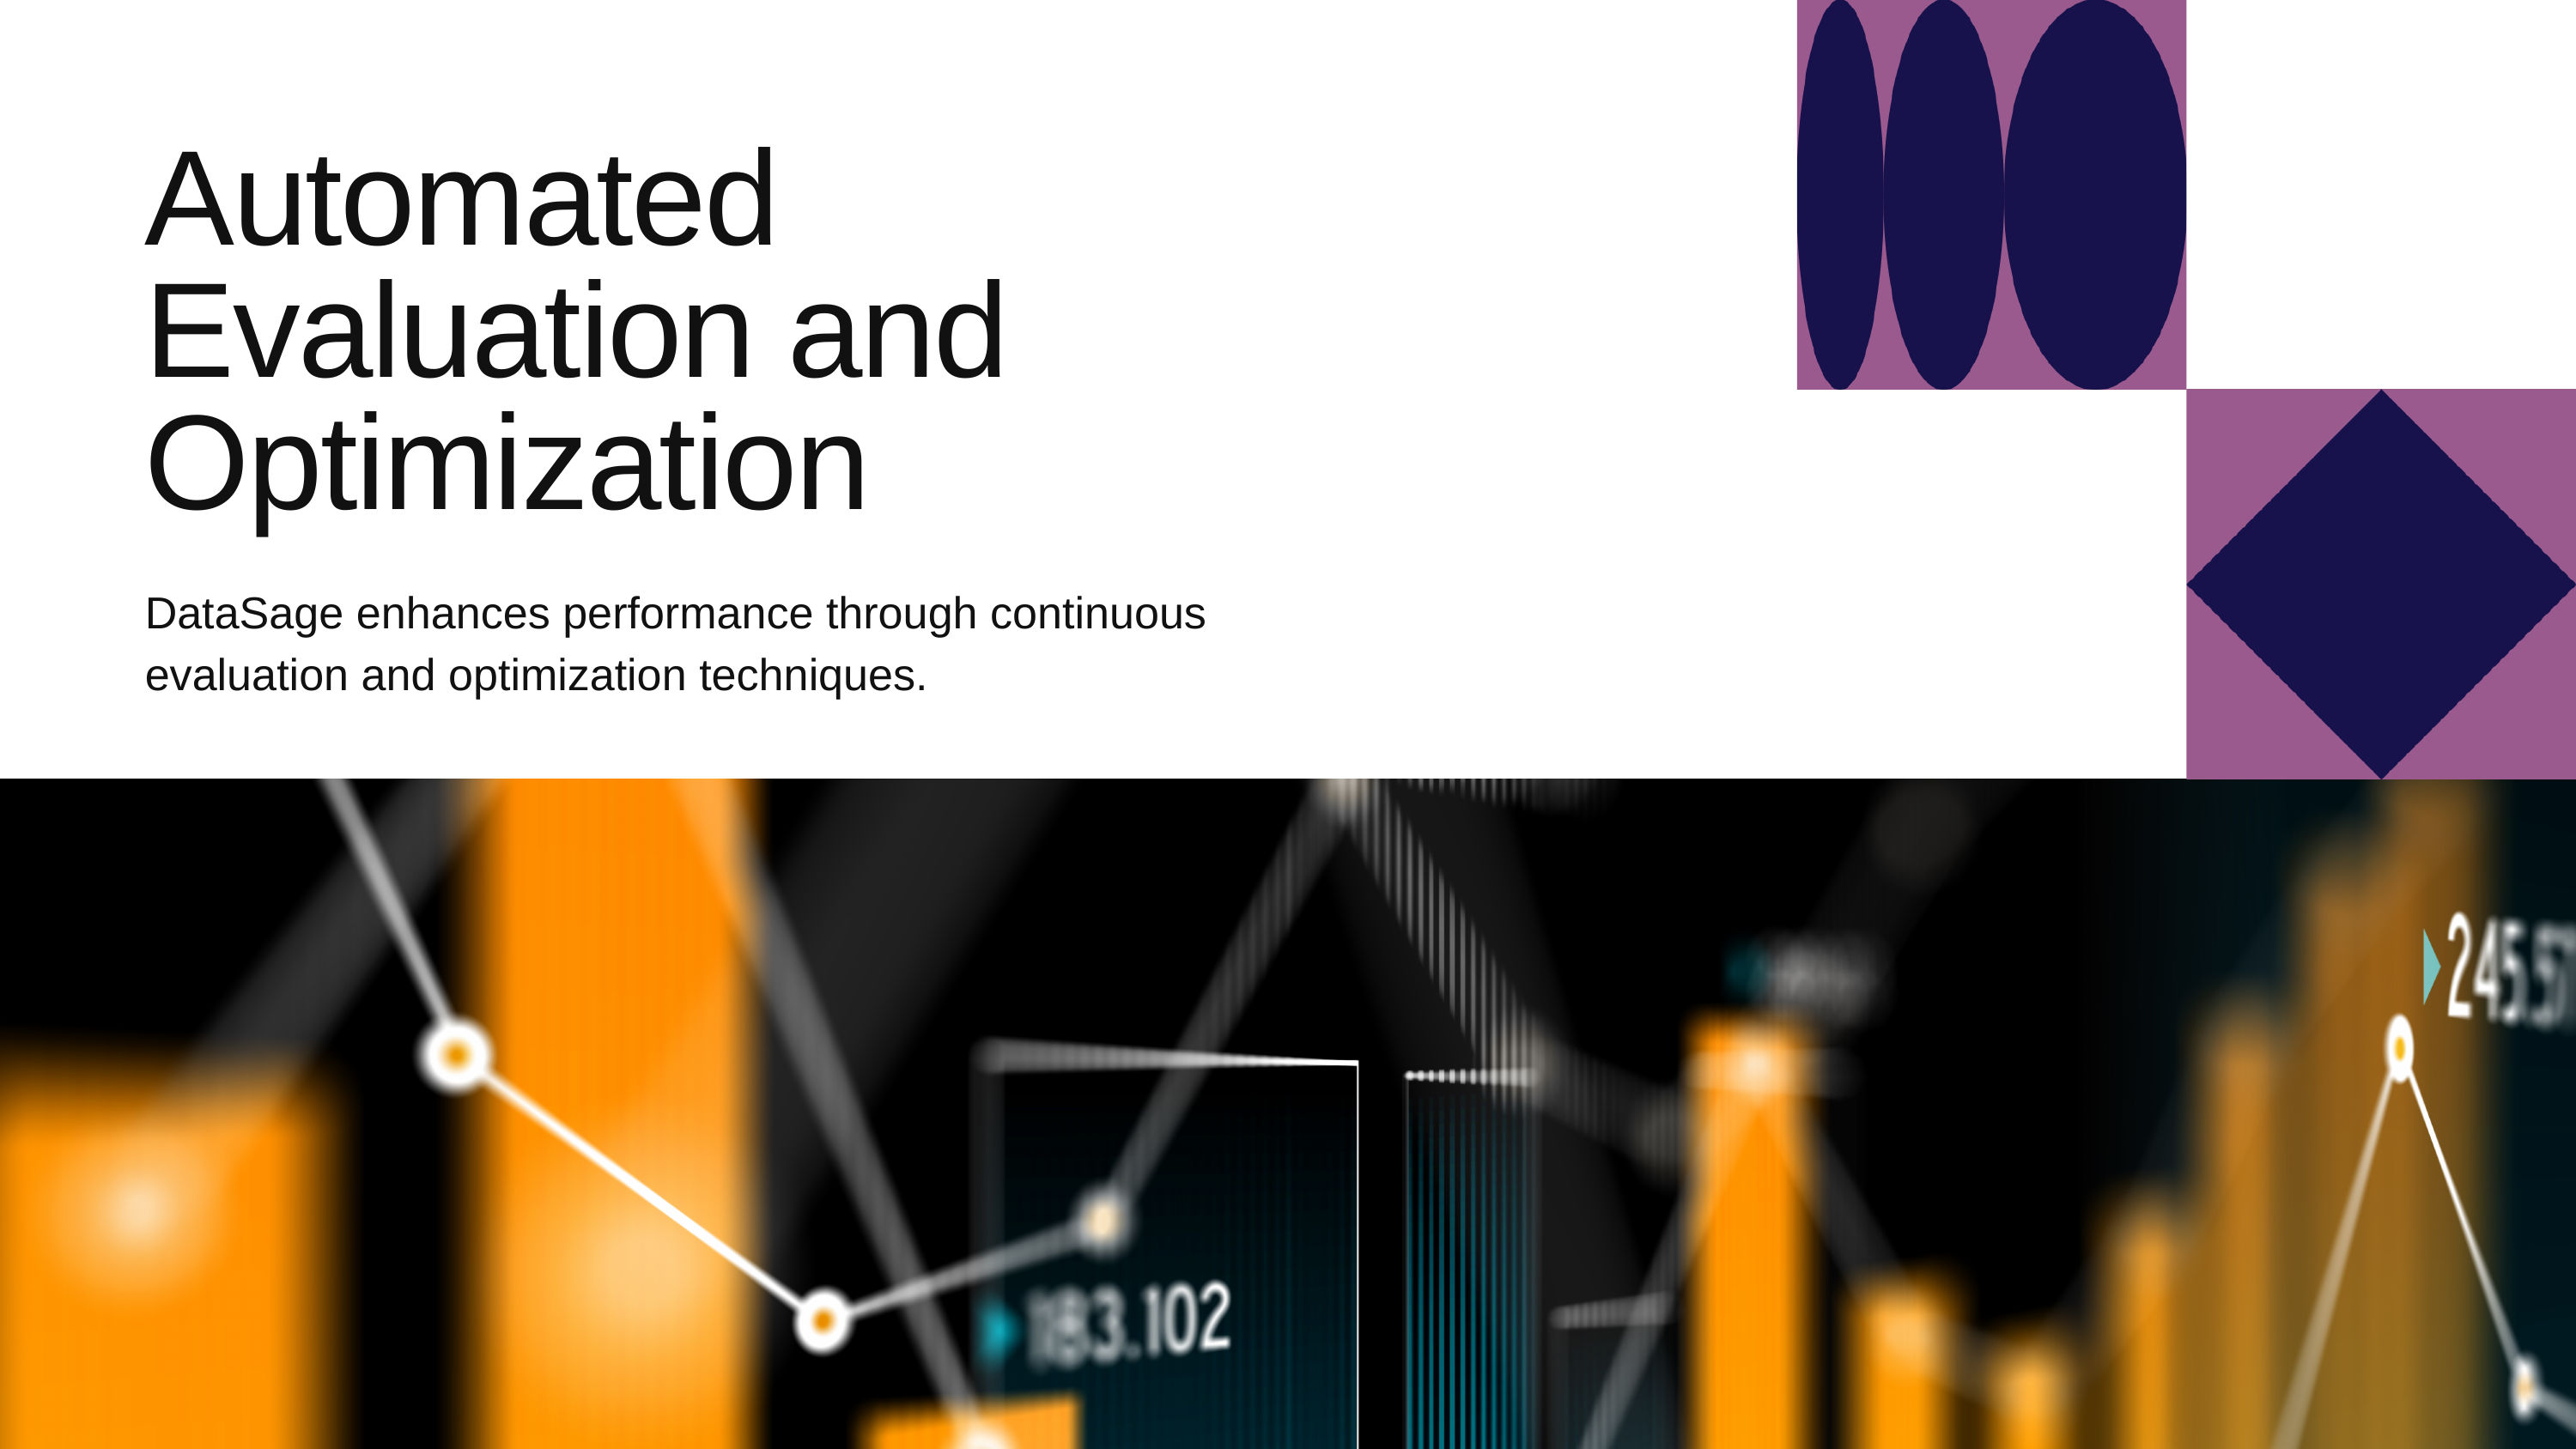

Automated Evaluation and Optimization
DataSage enhances performance through continuous evaluation and optimization techniques.